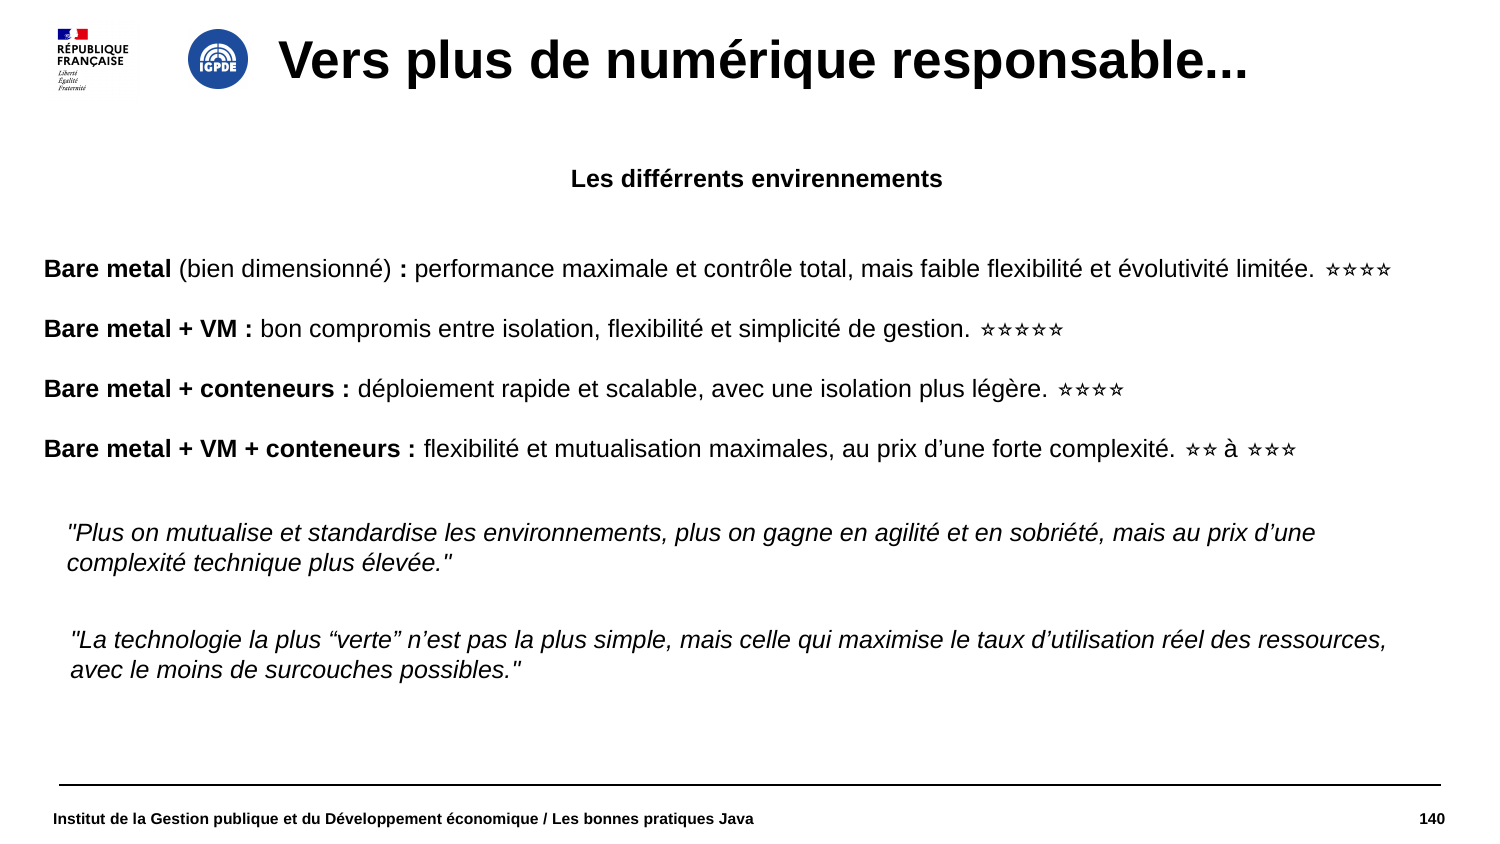

# Vers plus de numérique responsable...
Les différrents envirennements

Bare metal (bien dimensionné) : performance maximale et contrôle total, mais faible flexibilité et évolutivité limitée. ⭐⭐⭐⭐

Bare metal + VM : bon compromis entre isolation, flexibilité et simplicité de gestion. ⭐⭐⭐⭐⭐

Bare metal + conteneurs : déploiement rapide et scalable, avec une isolation plus légère. ⭐⭐⭐⭐

Bare metal + VM + conteneurs : flexibilité et mutualisation maximales, au prix d’une forte complexité. ⭐⭐ à ⭐⭐⭐

"Plus on mutualise et standardise les environnements, plus on gagne en agilité et en sobriété, mais au prix d’une complexité technique plus élevée."
"La technologie la plus “verte” n’est pas la plus simple, mais celle qui maximise le taux d’utilisation réel des ressources, avec le moins de surcouches possibles."
Institut de la Gestion publique et du Développement économique / Les bonnes pratiques Java
140